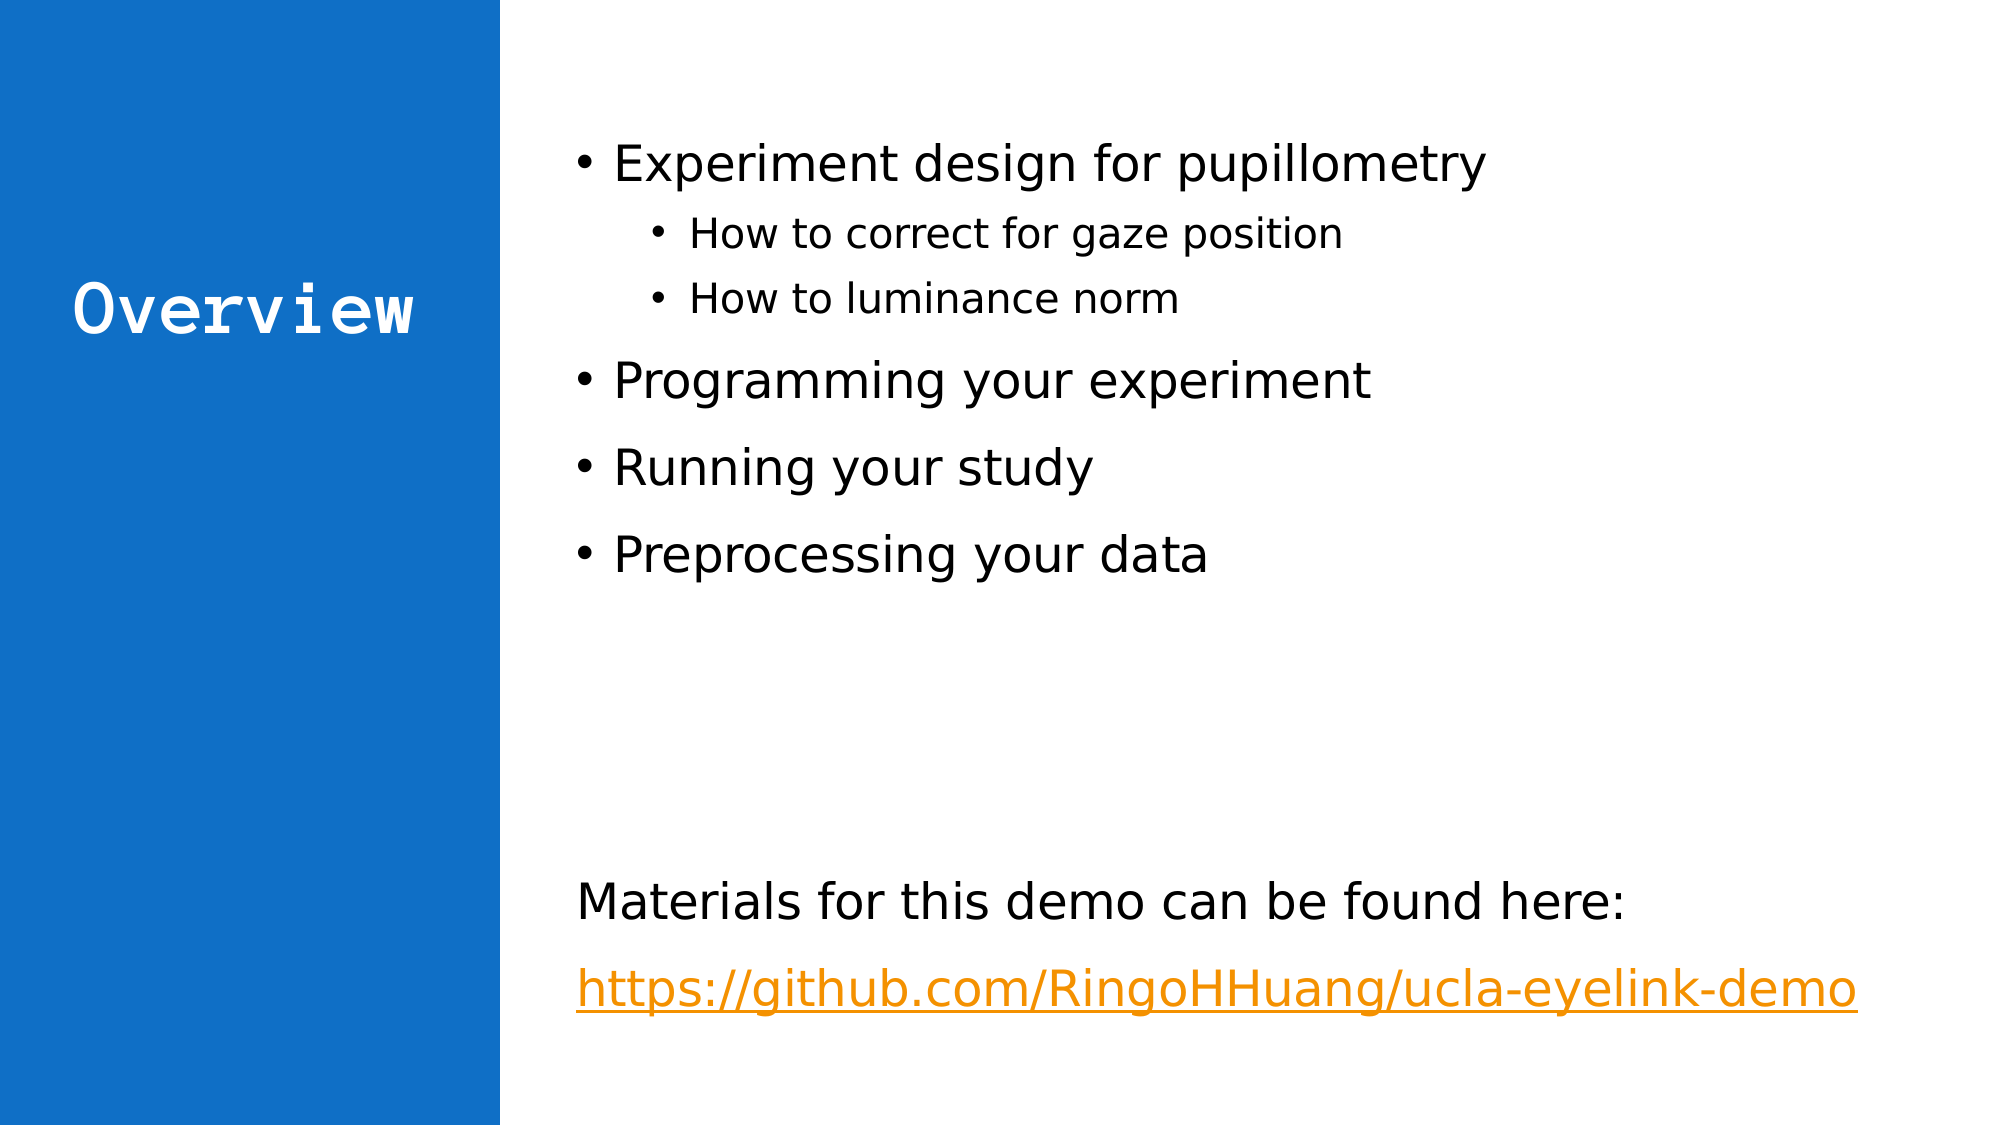

Experiment design for pupillometry
How to correct for gaze position
How to luminance norm
Programming your experiment
Running your study
Preprocessing your data

Materials for this demo can be found here:
https://github.com/RingoHHuang/ucla-eyelink-demo

# Overview